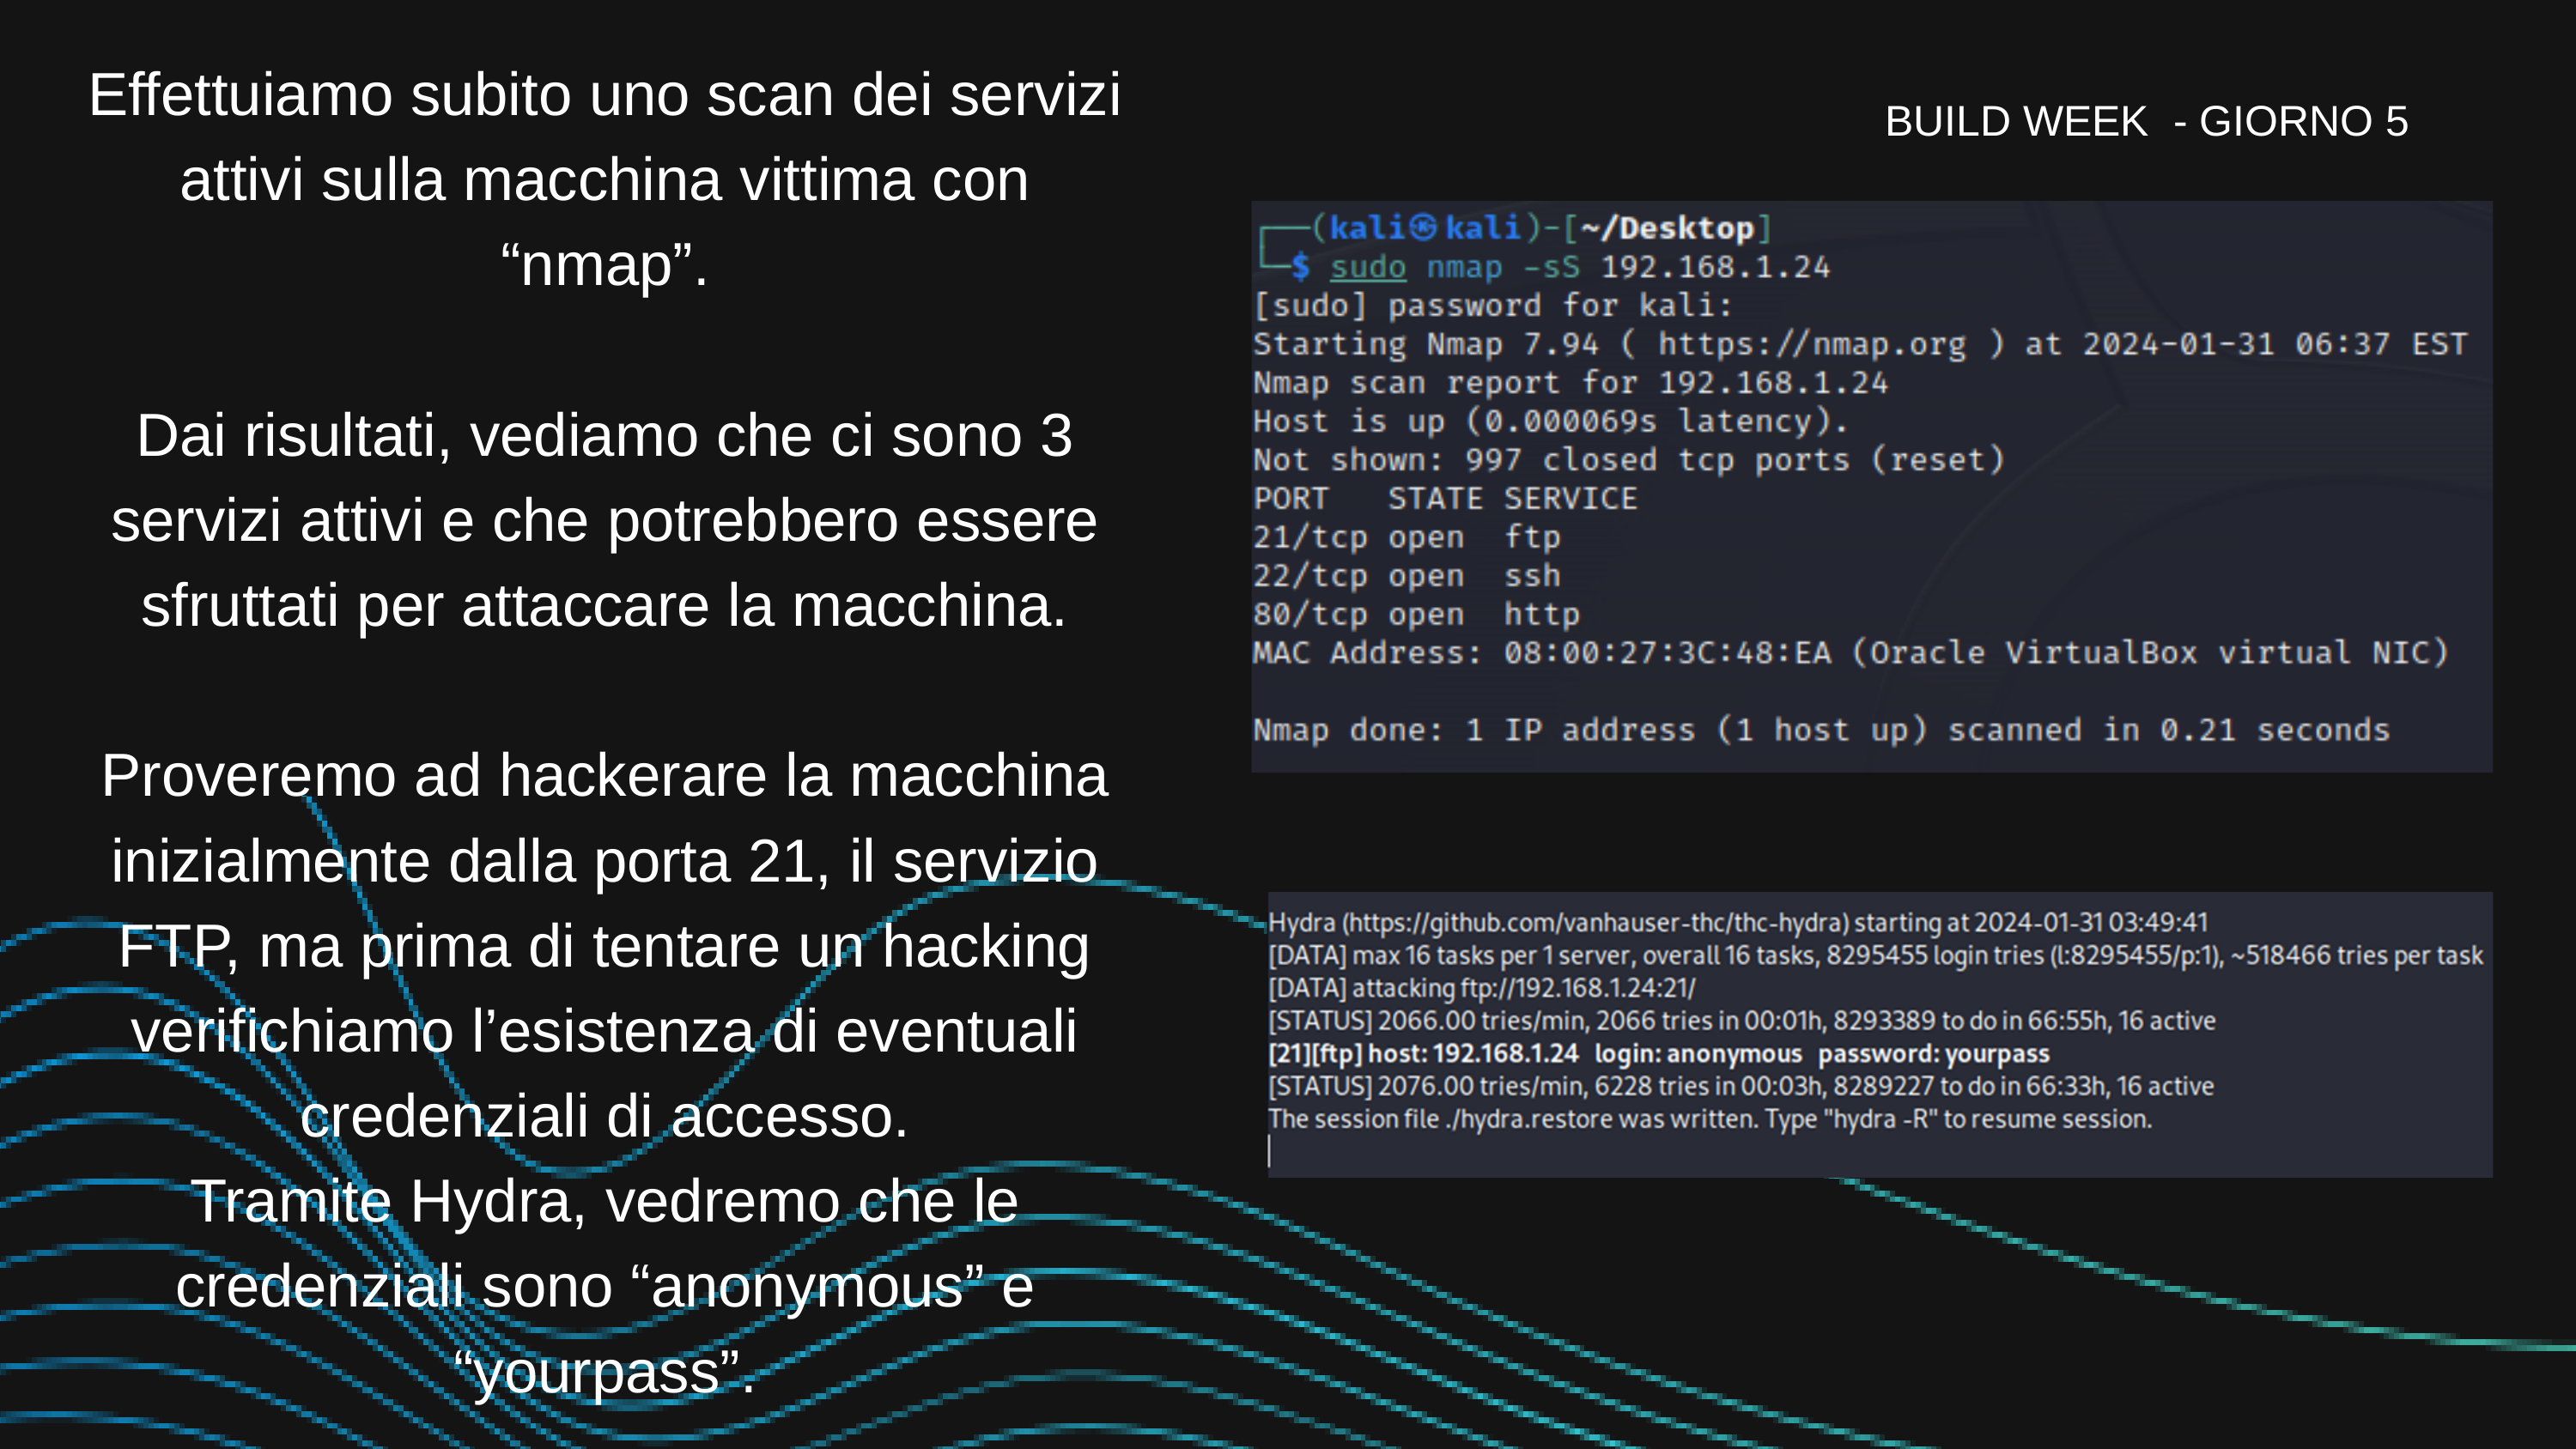

Effettuiamo subito uno scan dei servizi attivi sulla macchina vittima con “nmap”.

Dai risultati, vediamo che ci sono 3 servizi attivi e che potrebbero essere sfruttati per attaccare la macchina.

Proveremo ad hackerare la macchina inizialmente dalla porta 21, il servizio FTP, ma prima di tentare un hacking verifichiamo l’esistenza di eventuali credenziali di accesso.
Tramite Hydra, vedremo che le credenziali sono “anonymous” e “yourpass”.
BUILD WEEK  - GIORNO 5